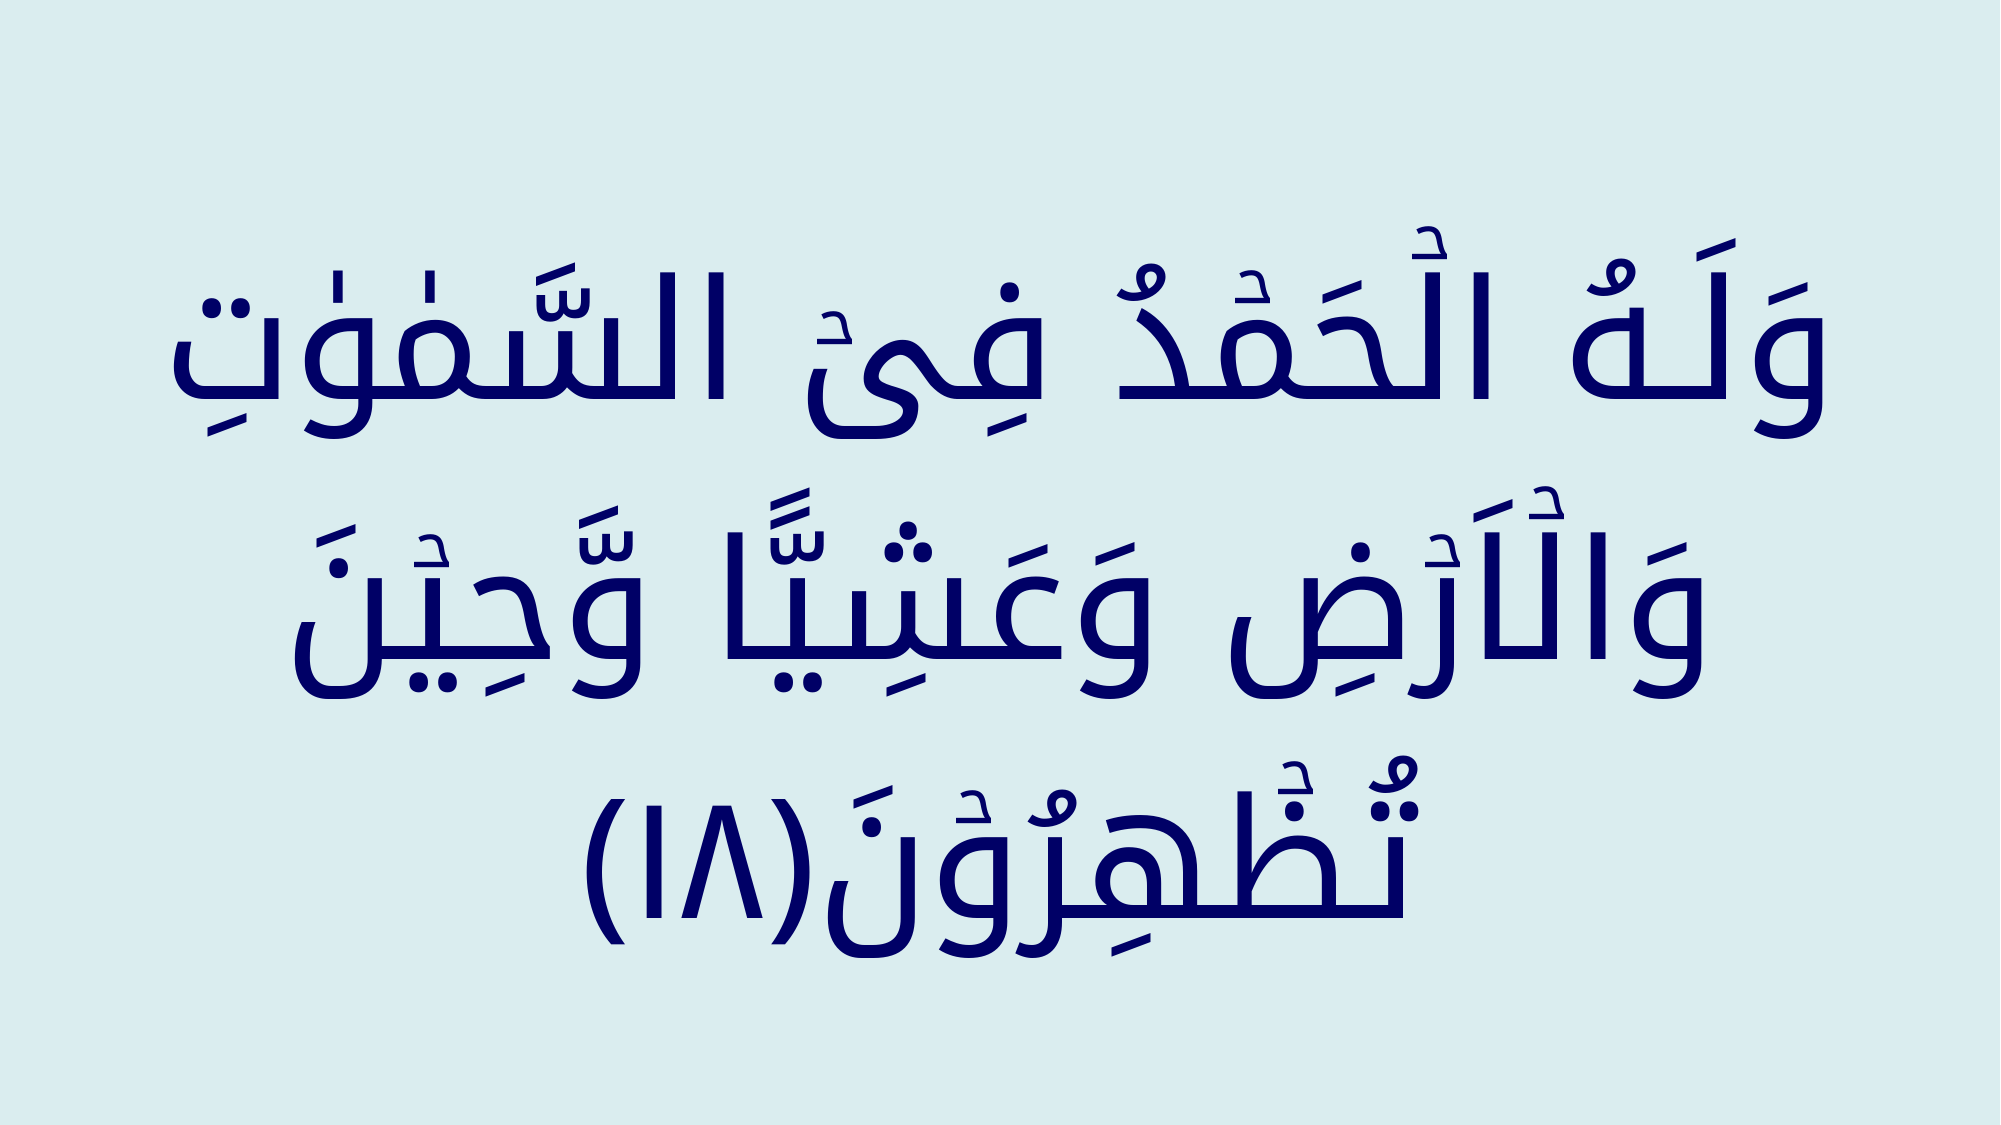

وَلَـهُ الۡحَمۡدُ فِىۡ السَّمٰوٰتِ وَالۡاَرۡضِ وَعَشِيًّا وَّحِيۡنَ تُظۡهِرُوۡنَ‏﴿﻿۱۸﻿﴾